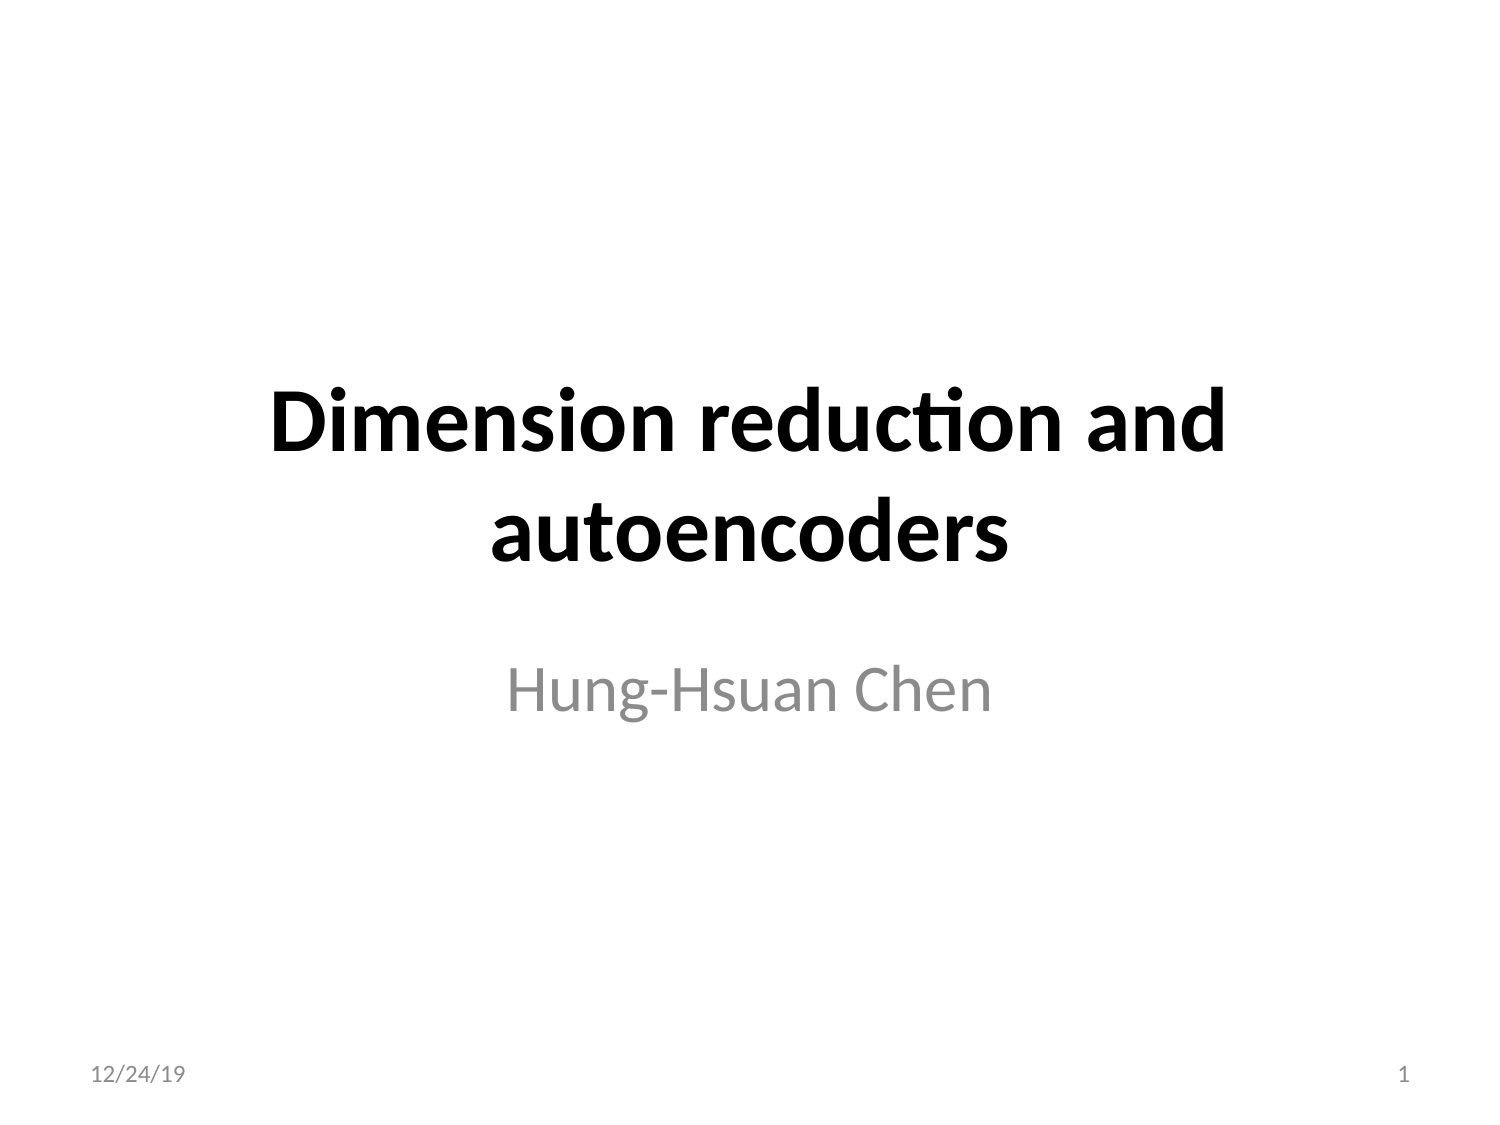

# Dimension reduction and autoencoders
Hung-Hsuan Chen
12/24/19
1